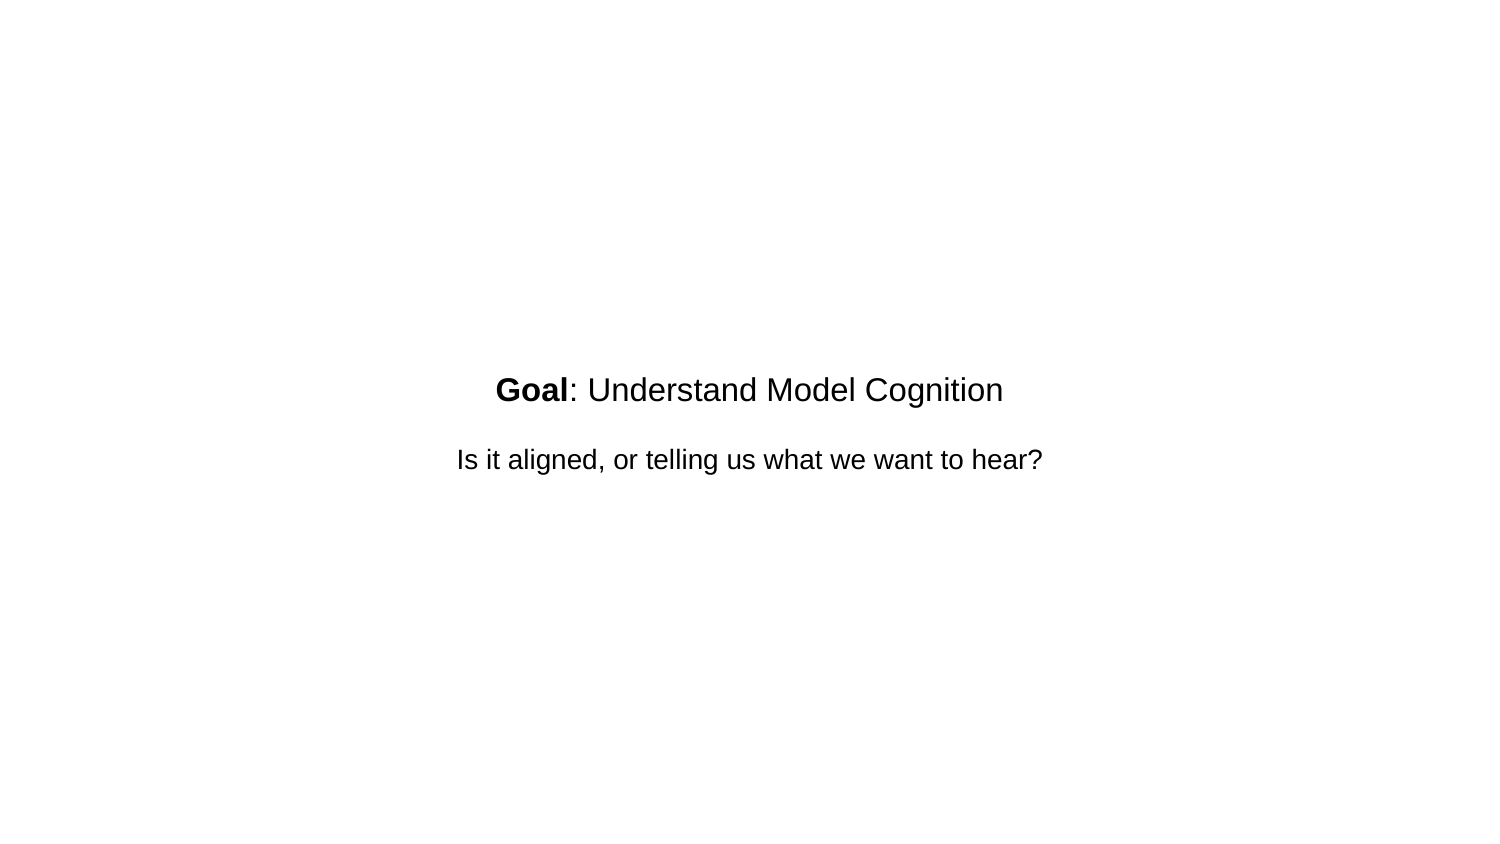

# Goal: Understand Model Cognition

Is it aligned, or telling us what we want to hear?